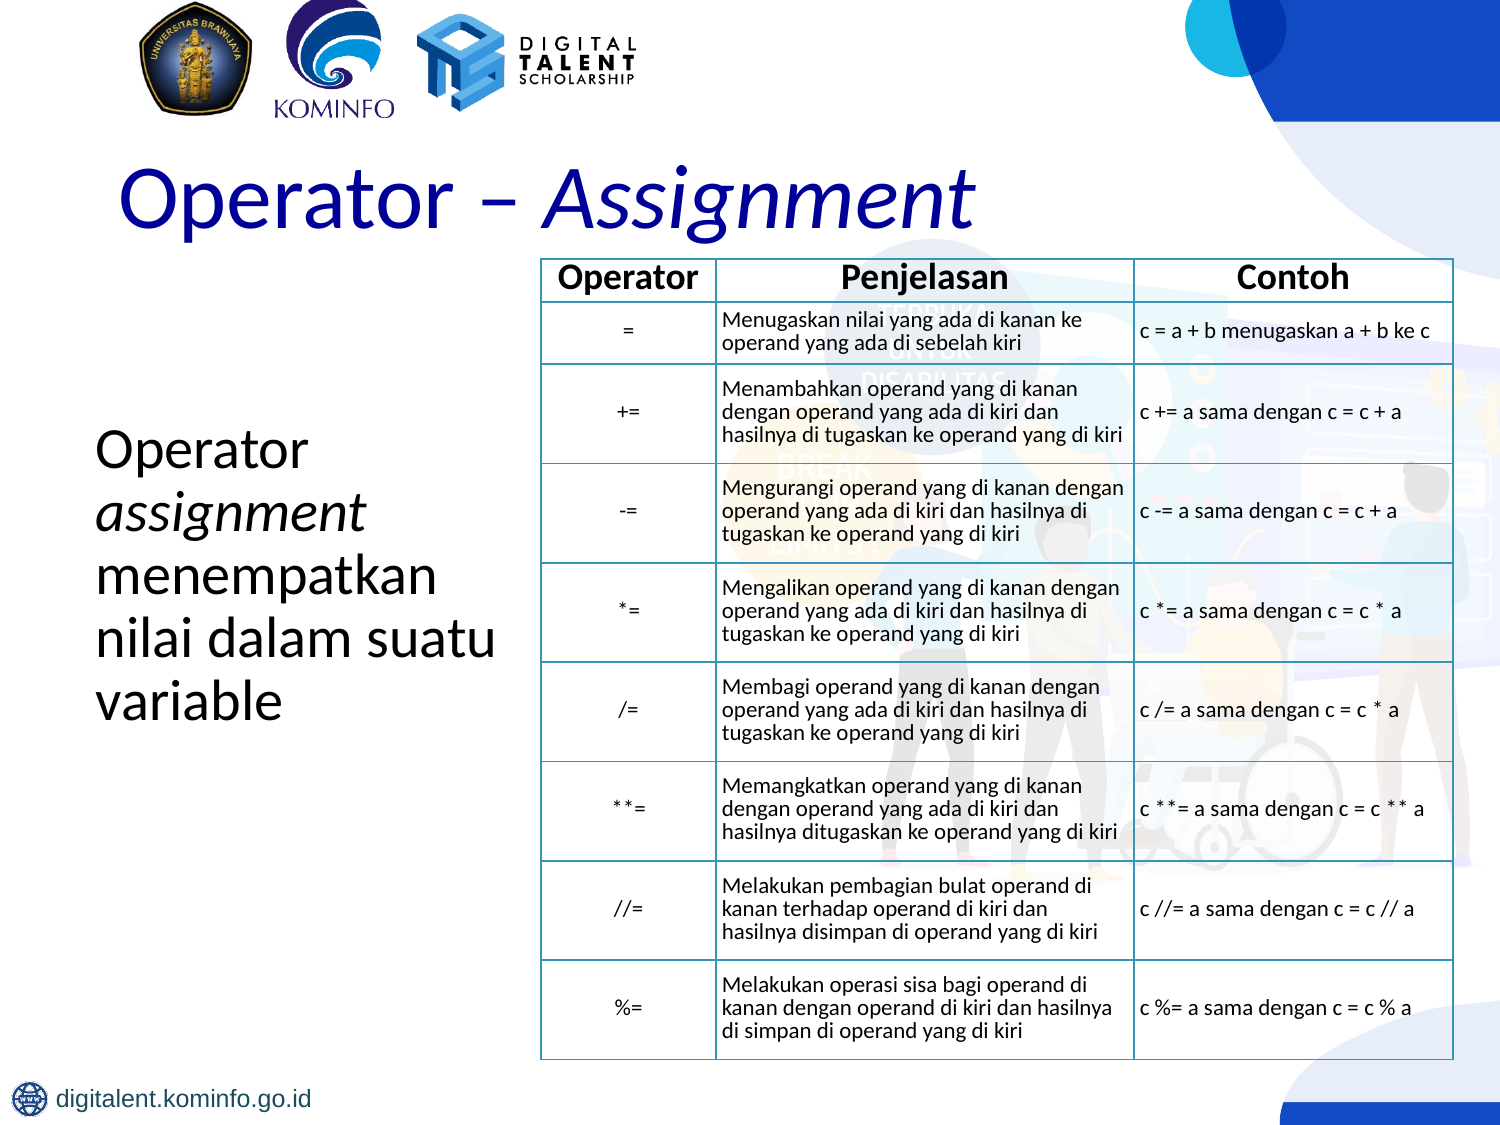

# Operator – Assignment
| Operator | Penjelasan | Contoh |
| --- | --- | --- |
| = | Menugaskan nilai yang ada di kanan ke operand yang ada di sebelah kiri | c = a + b menugaskan a + b ke c |
| += | Menambahkan operand yang di kanan dengan operand yang ada di kiri dan hasilnya di tugaskan ke operand yang di kiri | c += a sama dengan c = c + a |
| -= | Mengurangi operand yang di kanan dengan operand yang ada di kiri dan hasilnya di tugaskan ke operand yang di kiri | c -= a sama dengan c = c + a |
| \*= | Mengalikan operand yang di kanan dengan operand yang ada di kiri dan hasilnya di tugaskan ke operand yang di kiri | c \*= a sama dengan c = c \* a |
| /= | Membagi operand yang di kanan dengan operand yang ada di kiri dan hasilnya di tugaskan ke operand yang di kiri | c /= a sama dengan c = c \* a |
| \*\*= | Memangkatkan operand yang di kanan dengan operand yang ada di kiri dan hasilnya ditugaskan ke operand yang di kiri | c \*\*= a sama dengan c = c \*\* a |
| //= | Melakukan pembagian bulat operand di kanan terhadap operand di kiri dan hasilnya disimpan di operand yang di kiri | c //= a sama dengan c = c // a |
| %= | Melakukan operasi sisa bagi operand di kanan dengan operand di kiri dan hasilnya di simpan di operand yang di kiri | c %= a sama dengan c = c % a |
Operator assignment menempatkan nilai dalam suatu  variable